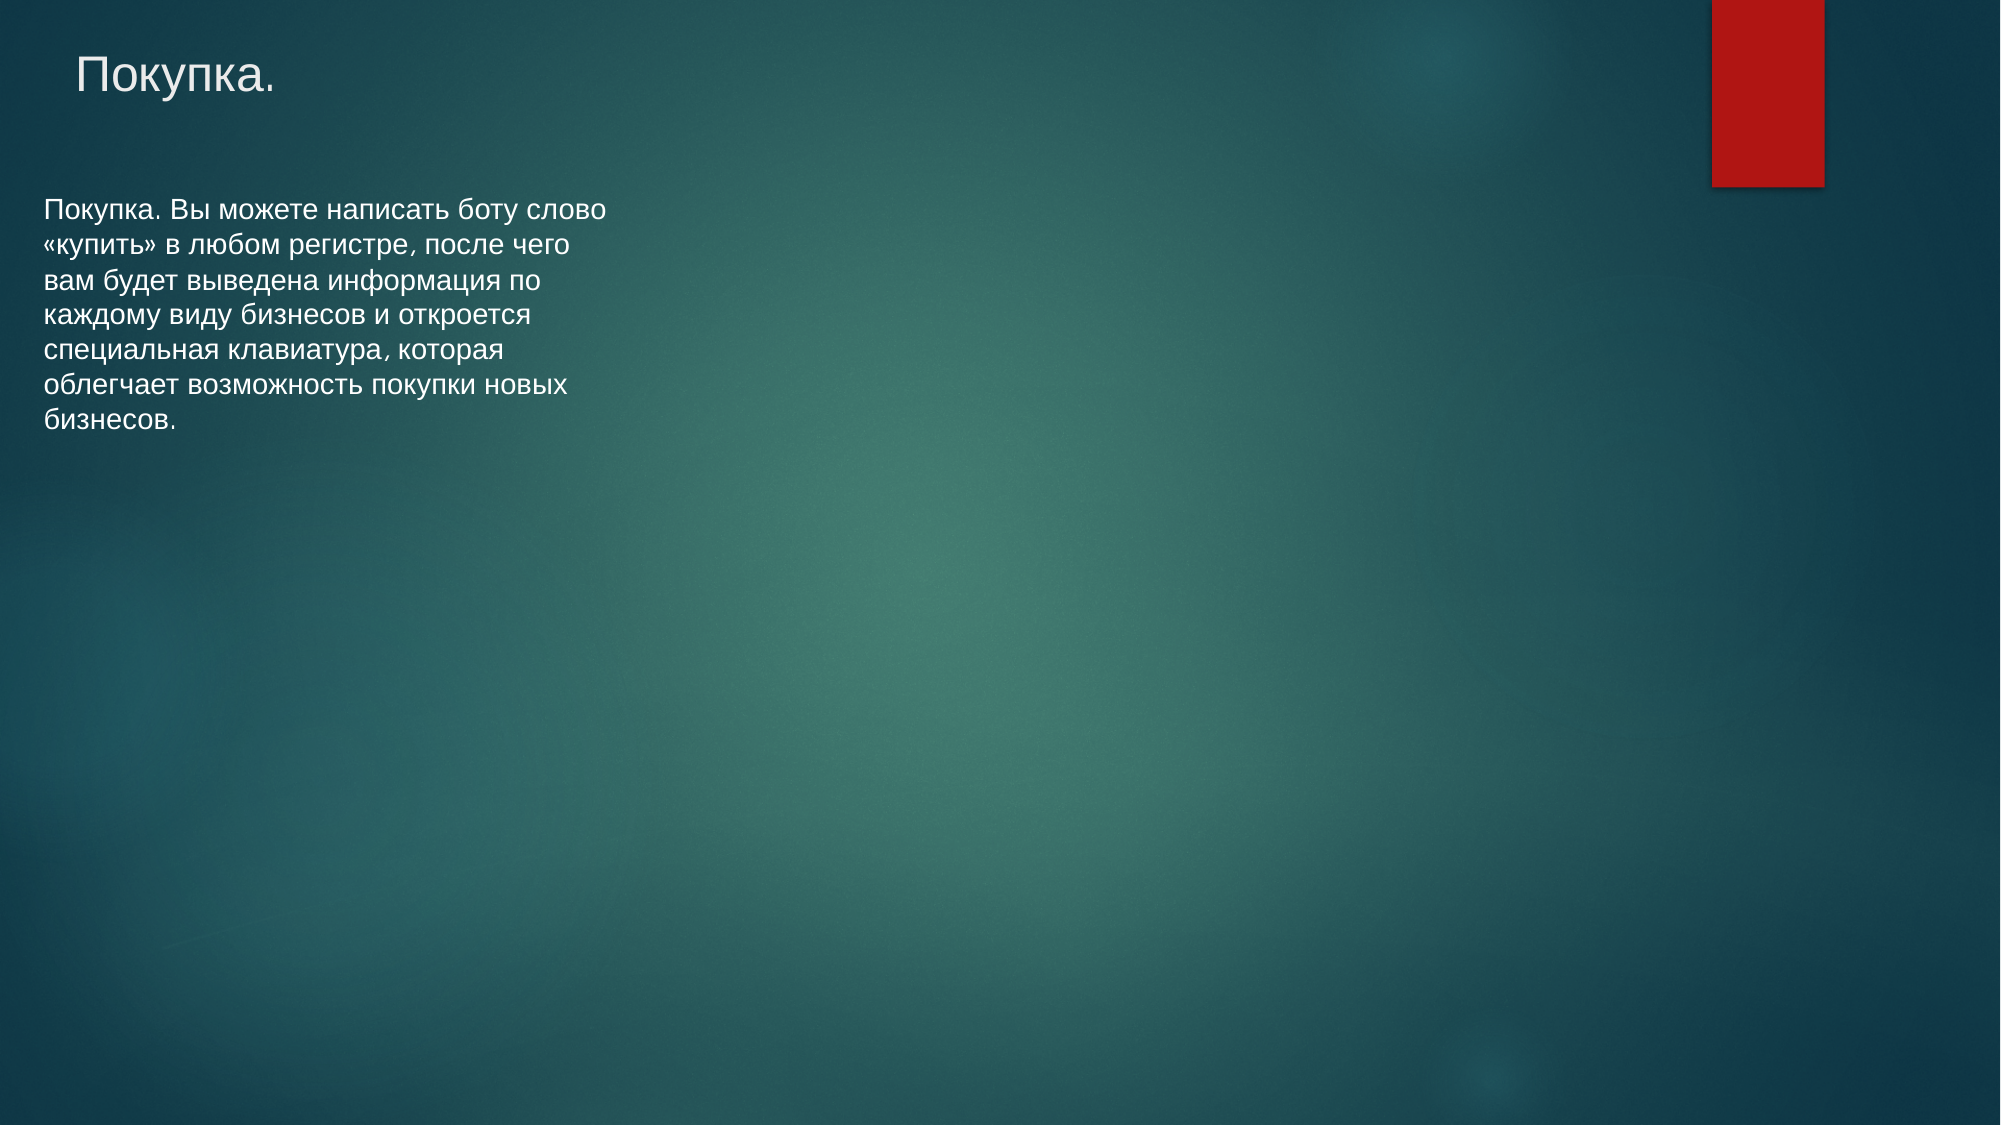

# Покупка.

Покупка. Вы можете написать боту слово «купить» в любом регистре, после чего вам будет выведена информация по каждому виду бизнесов и откроется специальная клавиатура, которая облегчает возможность покупки новых бизнесов.